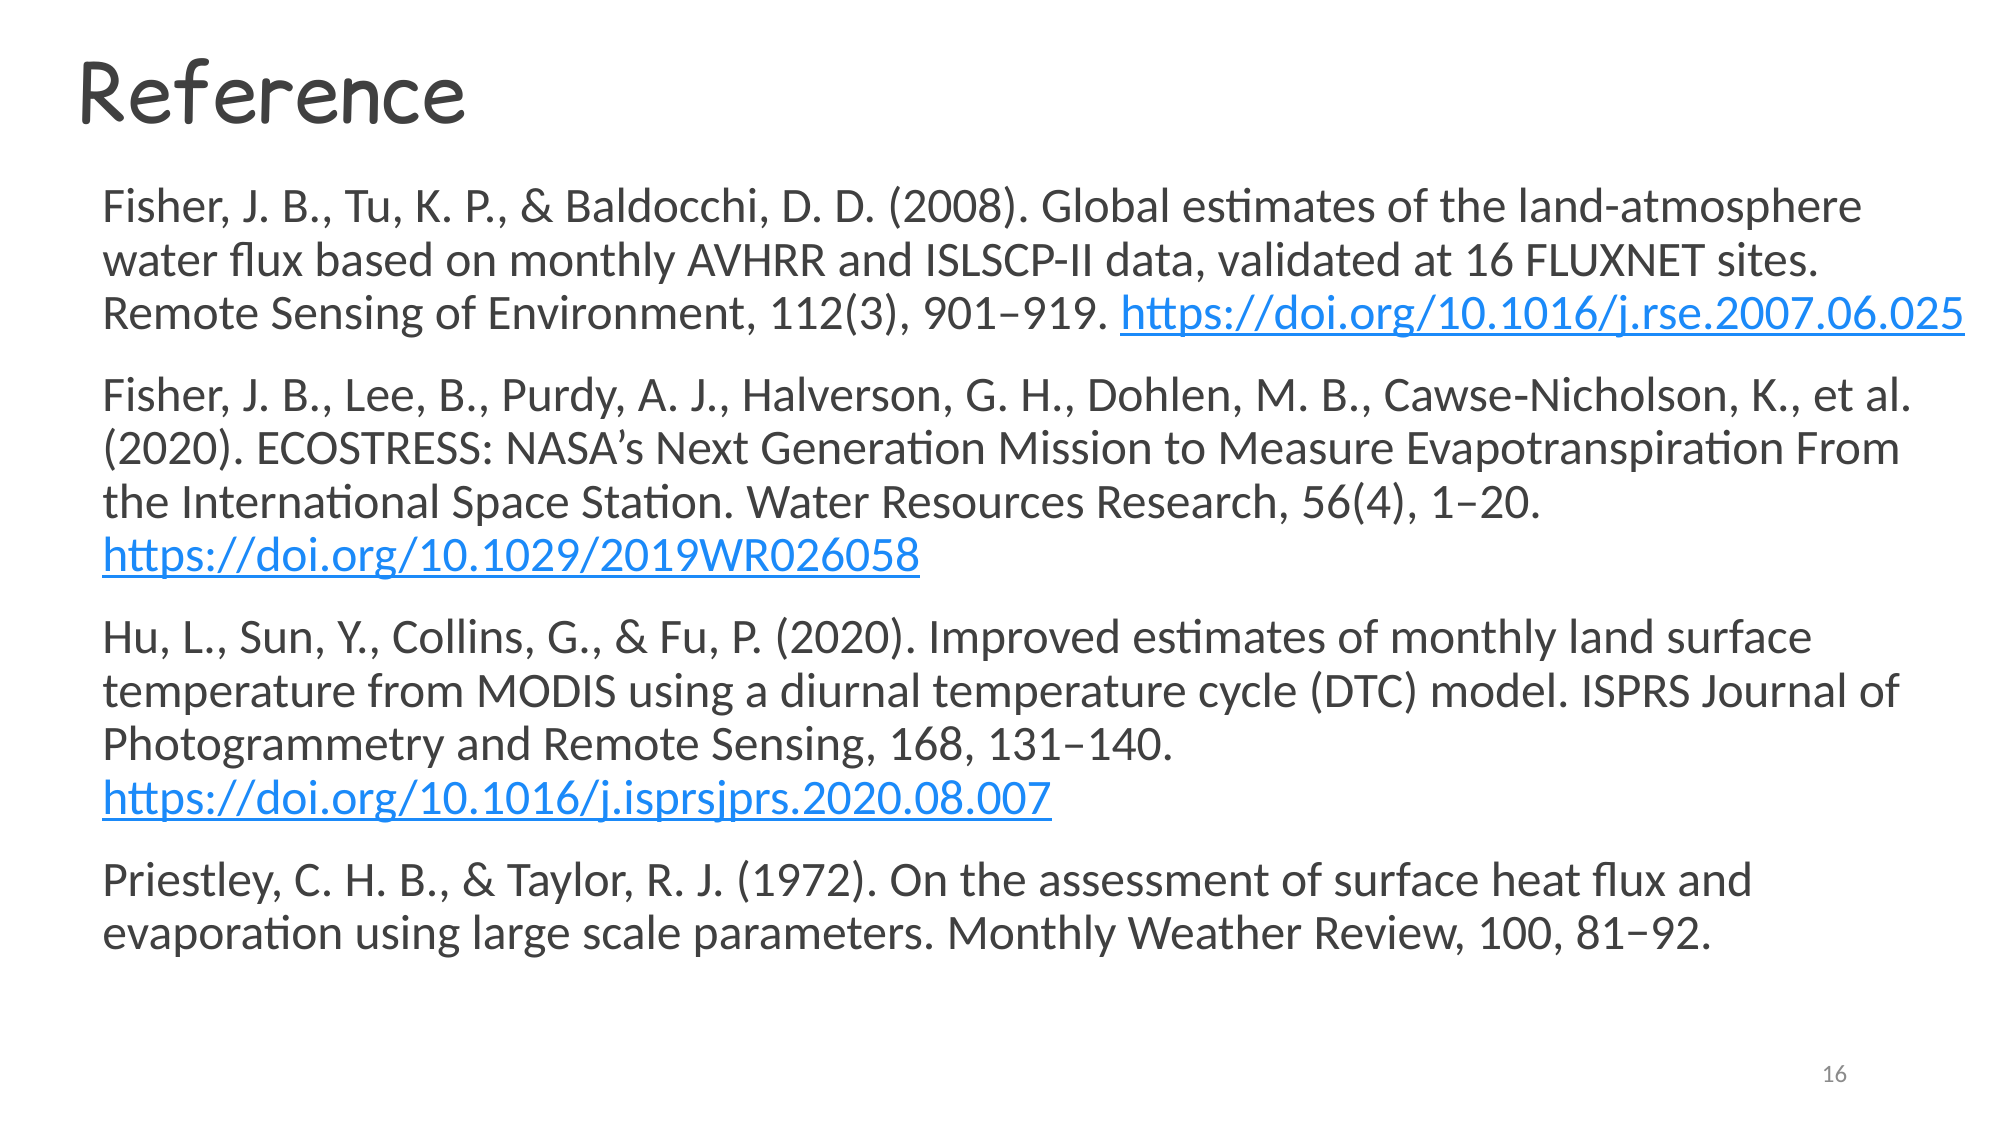

Reference

Fisher, J. B., Tu, K. P., & Baldocchi, D. D. (2008). Global estimates of the land-atmosphere water flux based on monthly AVHRR and ISLSCP-II data, validated at 16 FLUXNET sites. Remote Sensing of Environment, 112(3), 901–919. https://doi.org/10.1016/j.rse.2007.06.025
Fisher, J. B., Lee, B., Purdy, A. J., Halverson, G. H., Dohlen, M. B., Cawse‐Nicholson, K., et al. (2020). ECOSTRESS: NASA’s Next Generation Mission to Measure Evapotranspiration From the International Space Station. Water Resources Research, 56(4), 1–20. https://doi.org/10.1029/2019WR026058
Hu, L., Sun, Y., Collins, G., & Fu, P. (2020). Improved estimates of monthly land surface temperature from MODIS using a diurnal temperature cycle (DTC) model. ISPRS Journal of Photogrammetry and Remote Sensing, 168, 131–140. https://doi.org/10.1016/j.isprsjprs.2020.08.007
Priestley, C. H. B., & Taylor, R. J. (1972). On the assessment of surface heat flux and evaporation using large scale parameters. Monthly Weather Review, 100, 81−92.

16